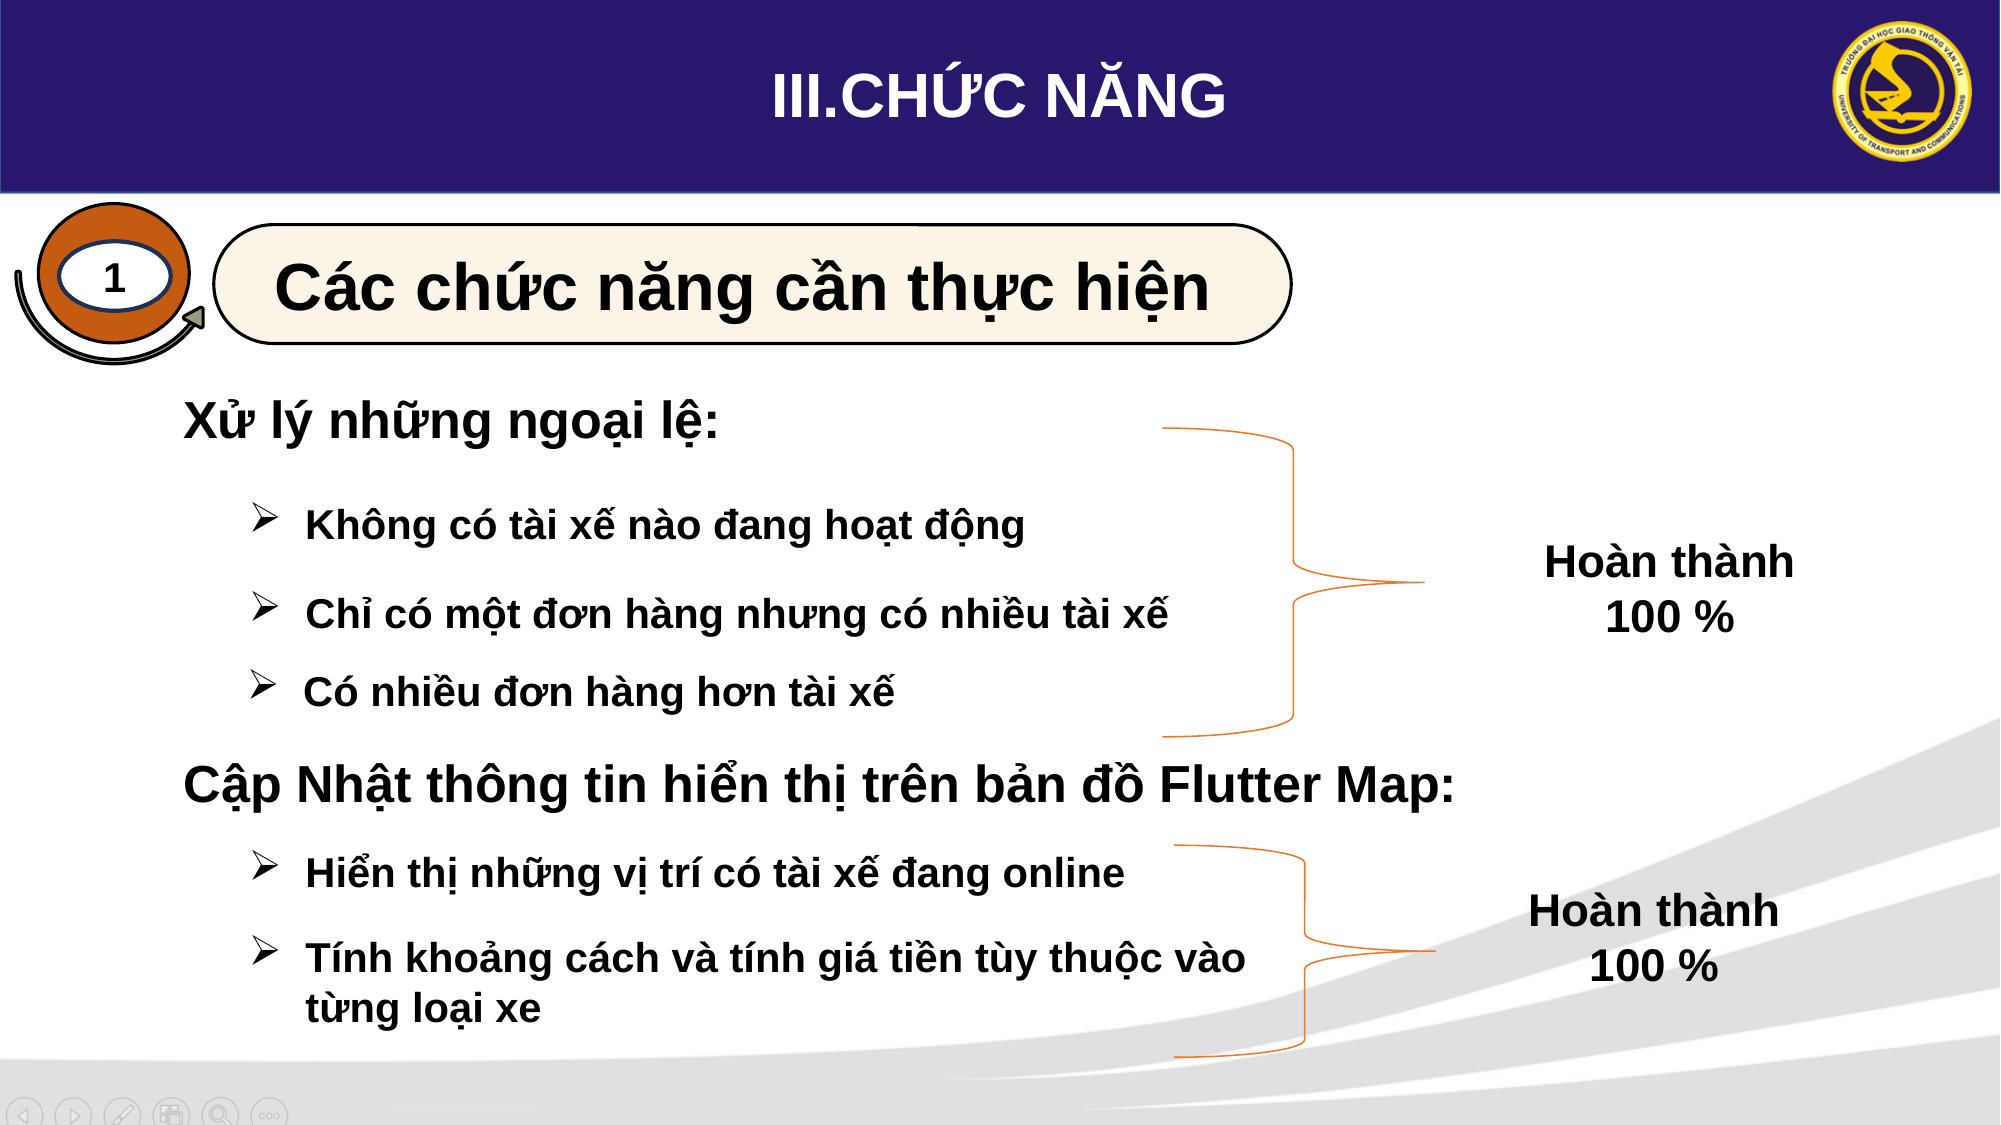

III.CHỨC NĂNG

Các chức năng cần thực hiện
1
Xử lý những ngoại lệ:

Không có tài xế nào đang hoạt động
Hoàn thành 100 %
Chỉ có một đơn hàng nhưng có nhiều tài xế
Có nhiều đơn hàng hơn tài xế
Cập Nhật thông tin hiển thị trên bản đồ Flutter Map:
Hiển thị những vị trí có tài xế đang online

Hoàn thành 100 %
Tính khoảng cách và tính giá tiền tùy thuộc vào từng loại xe